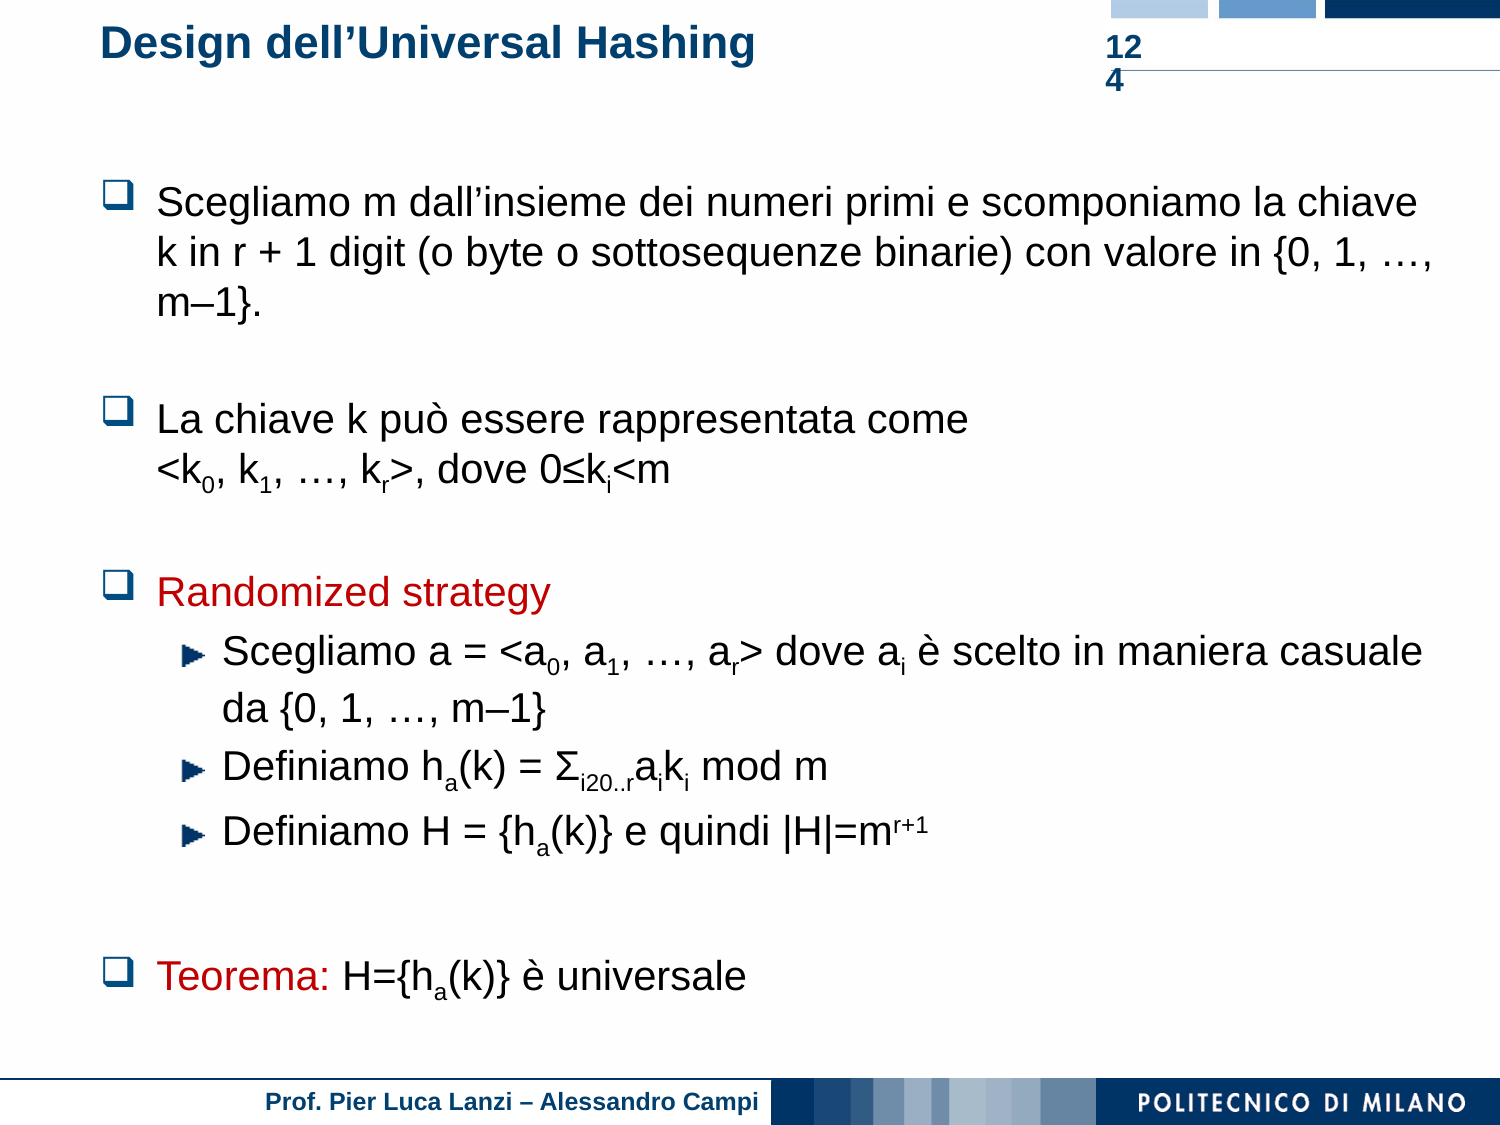

# Design dell’Universal Hashing
124
Scegliamo m dall’insieme dei numeri primi e scomponiamo la chiave k in r + 1 digit (o byte o sottosequenze binarie) con valore in {0, 1, …, m–1}.

La chiave k può essere rappresentata come
<k0, k1, …, kr>, dove 0≤ki<m

Randomized strategy
Scegliamo a = <a0, a1, …, ar> dove ai è scelto in maniera casuale da {0, 1, …, m–1}
Definiamo ha(k) = Σi20..raiki mod m
Definiamo H = {ha(k)} e quindi |H|=mr+1

Teorema: H={ha(k)} è universale